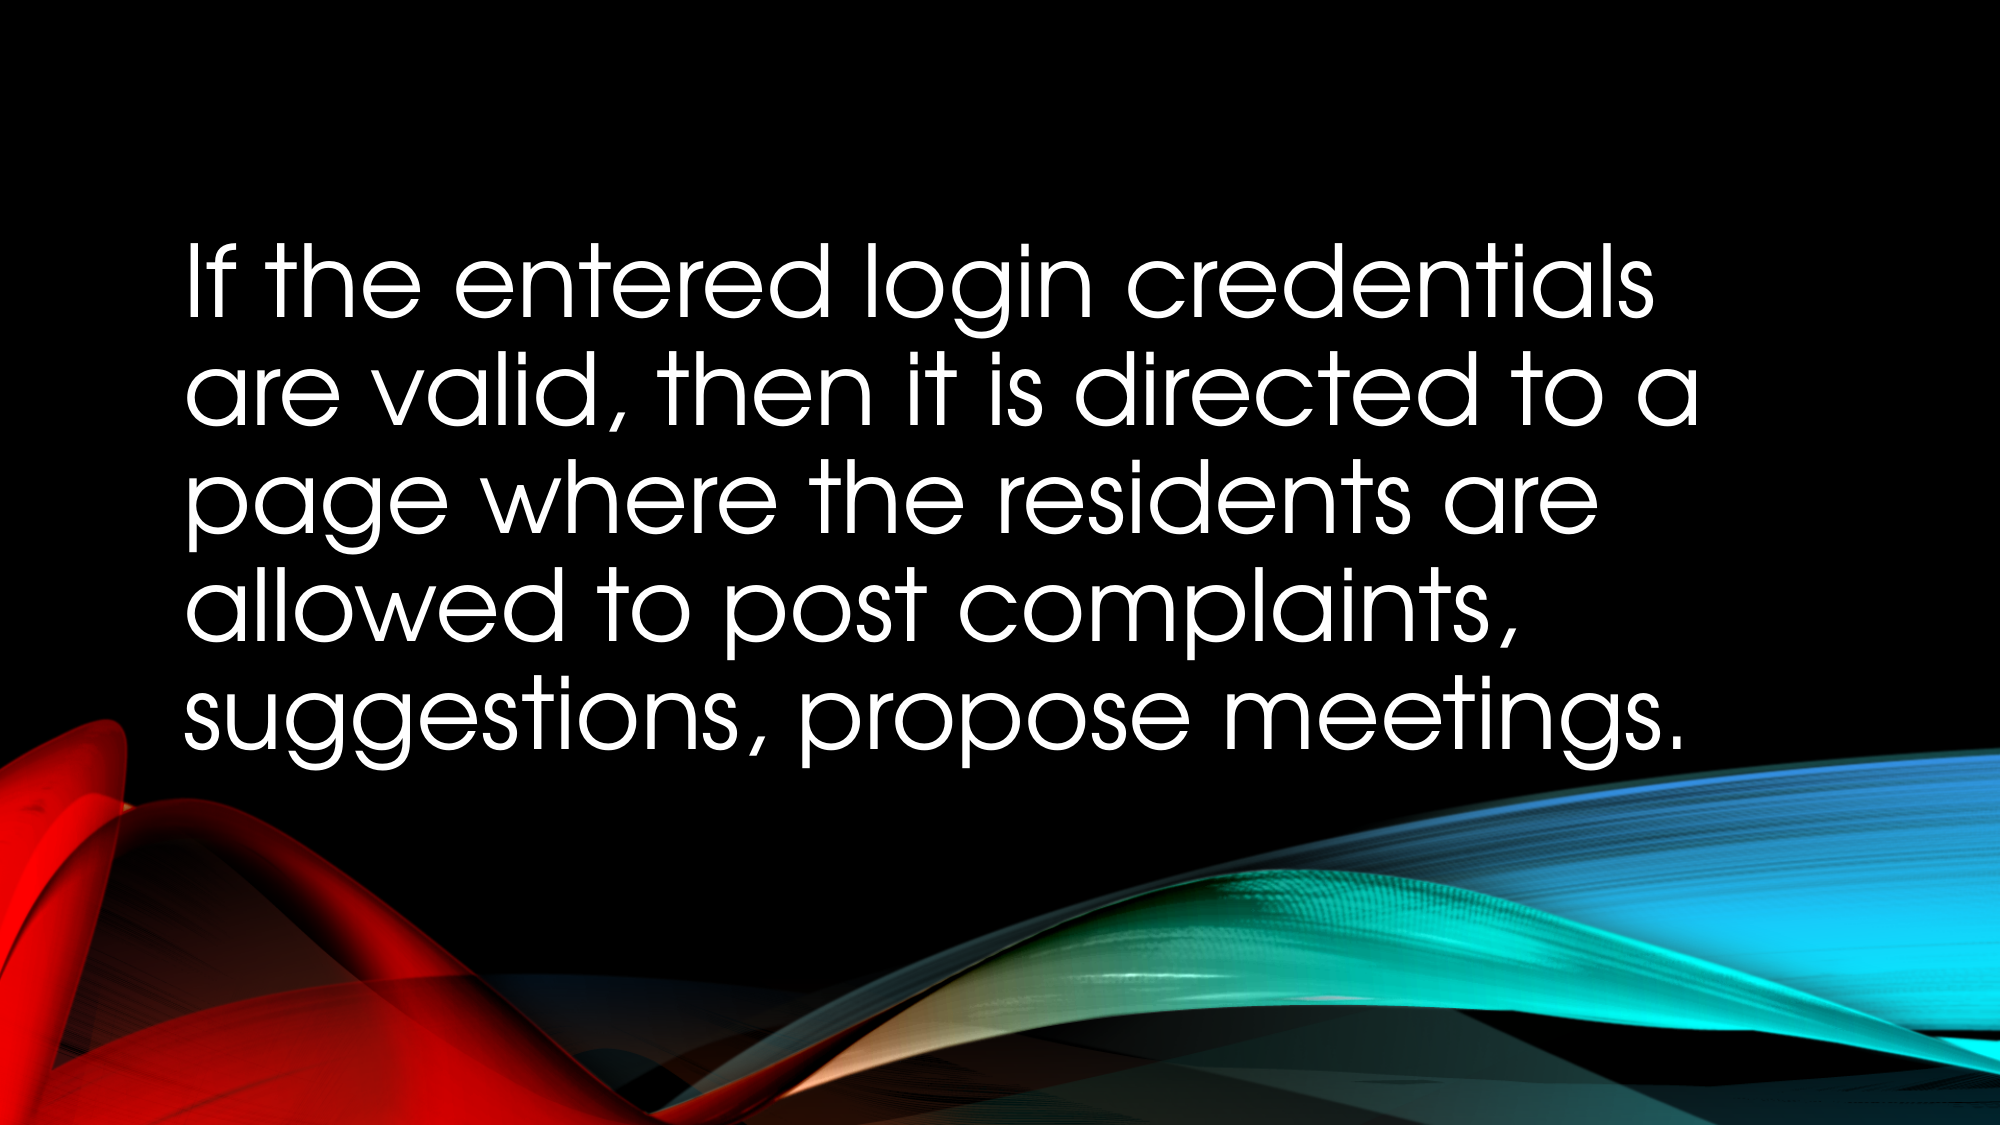

If the entered login credentials are valid, then it is directed to a page where the residents are allowed to post complaints, suggestions, propose meetings.